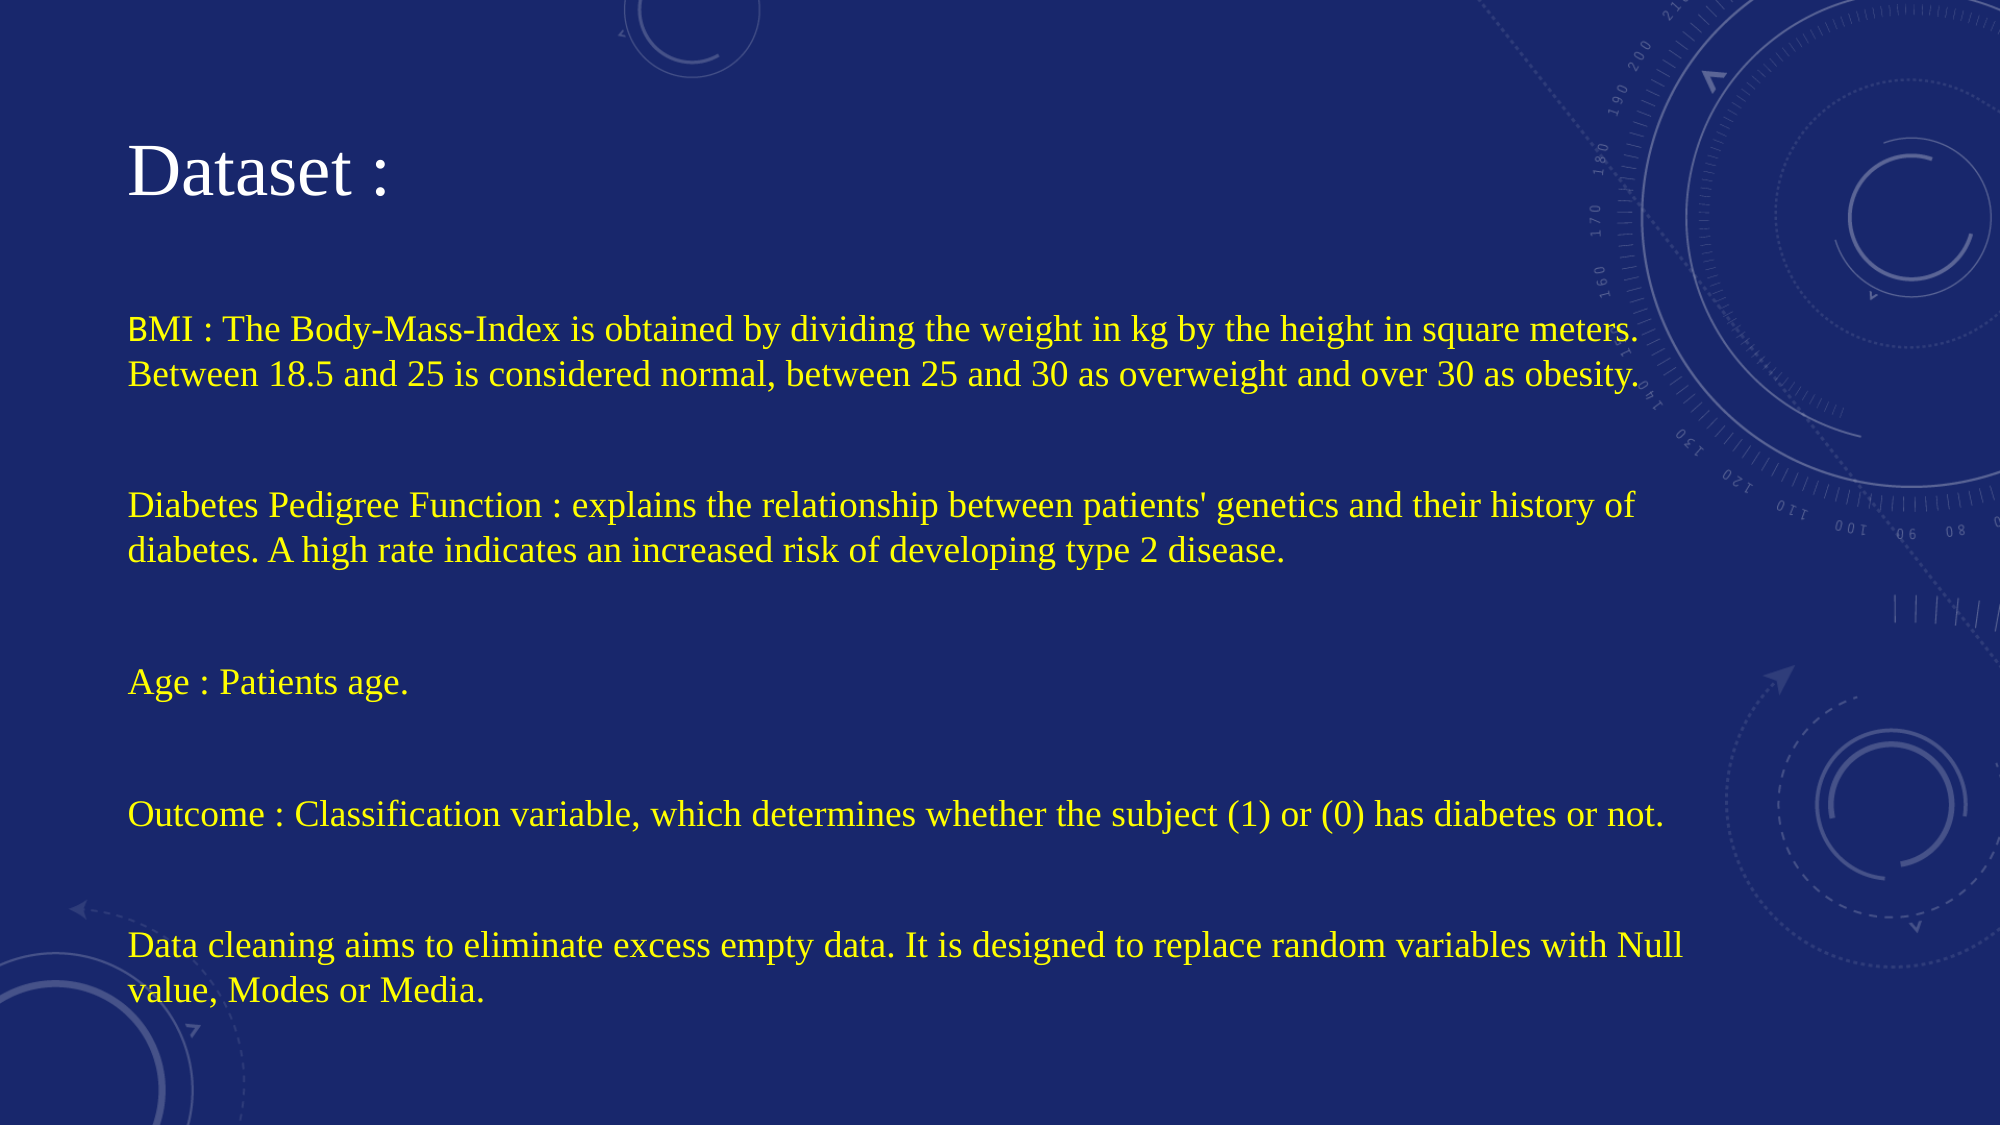

# Dataset :

BMI : The Body-Mass-Index is obtained by dividing the weight in kg by the height in square meters. Between 18.5 and 25 is considered normal, between 25 and 30 as overweight and over 30 as obesity.

Diabetes Pedigree Function : explains the relationship between patients' genetics and their history of diabetes. A high rate indicates an increased risk of developing type 2 disease.

Age : Patients age.

Outcome : Classification variable, which determines whether the subject (1) or (0) has diabetes or not.

Data cleaning aims to eliminate excess empty data. It is designed to replace random variables with Null value, Modes or Media.